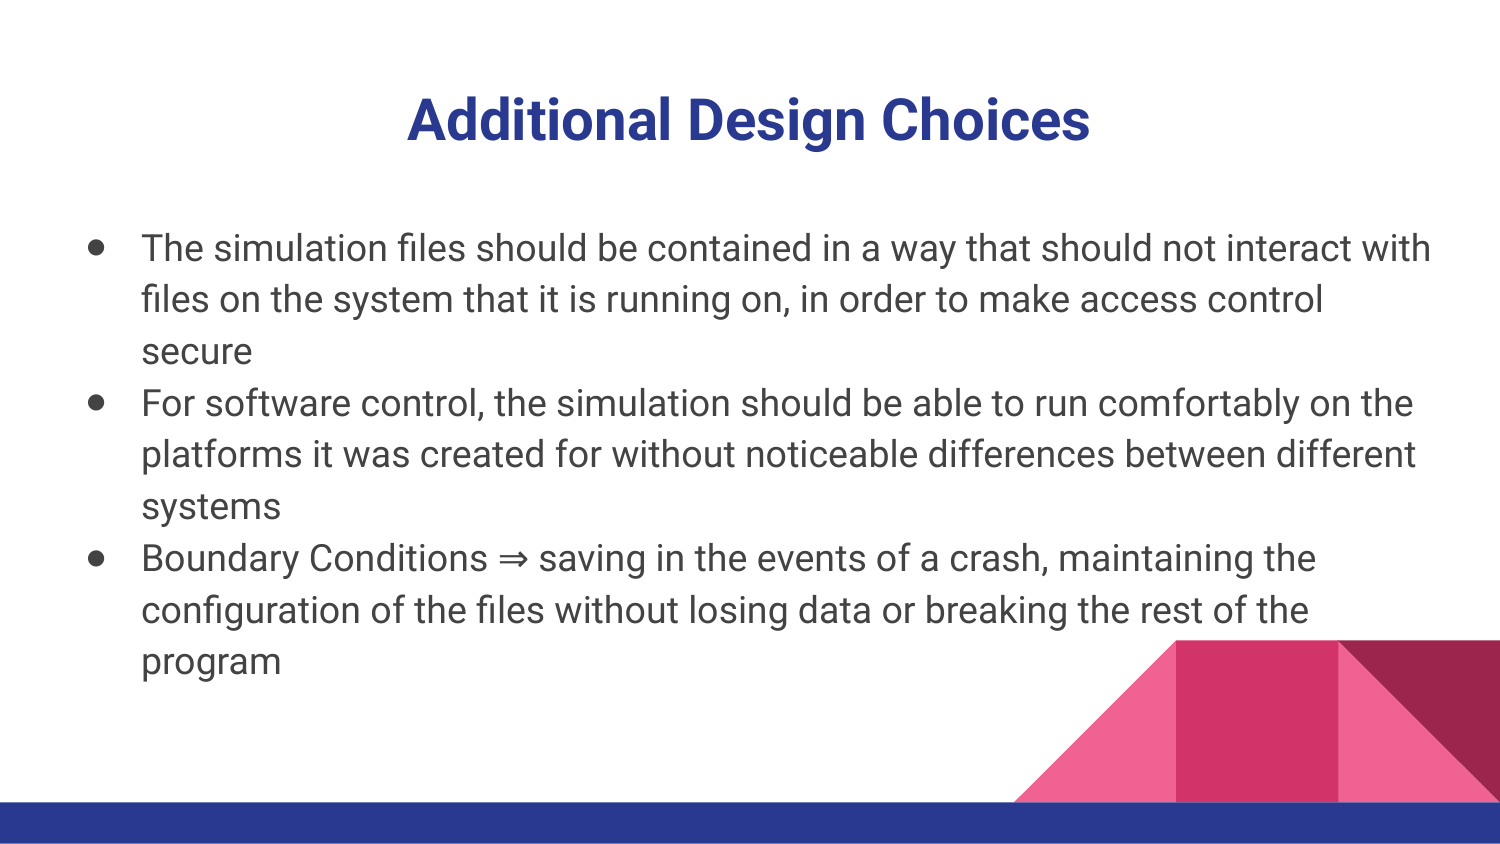

# Additional Design Choices
The simulation files should be contained in a way that should not interact with files on the system that it is running on, in order to make access control secure
For software control, the simulation should be able to run comfortably on the platforms it was created for without noticeable differences between different systems
Boundary Conditions ⇒ saving in the events of a crash, maintaining the configuration of the files without losing data or breaking the rest of the program